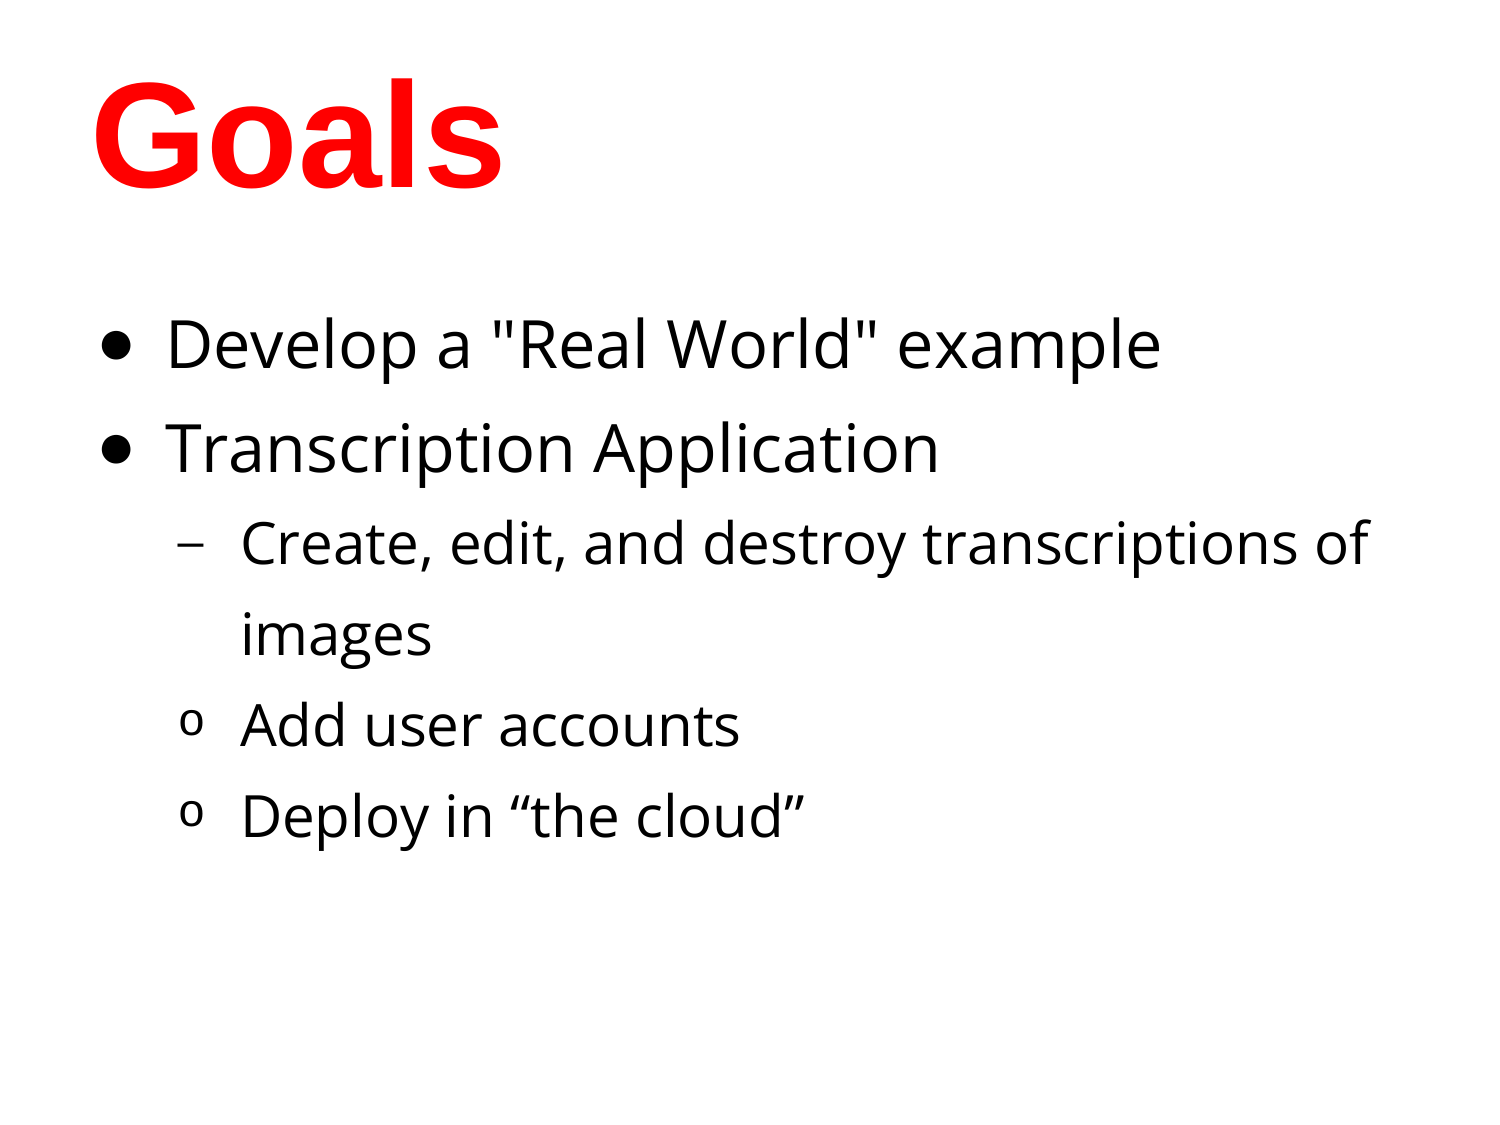

# Goals
Develop a "Real World" example
Transcription Application
Create, edit, and destroy transcriptions of images
Add user accounts
Deploy in “the cloud”